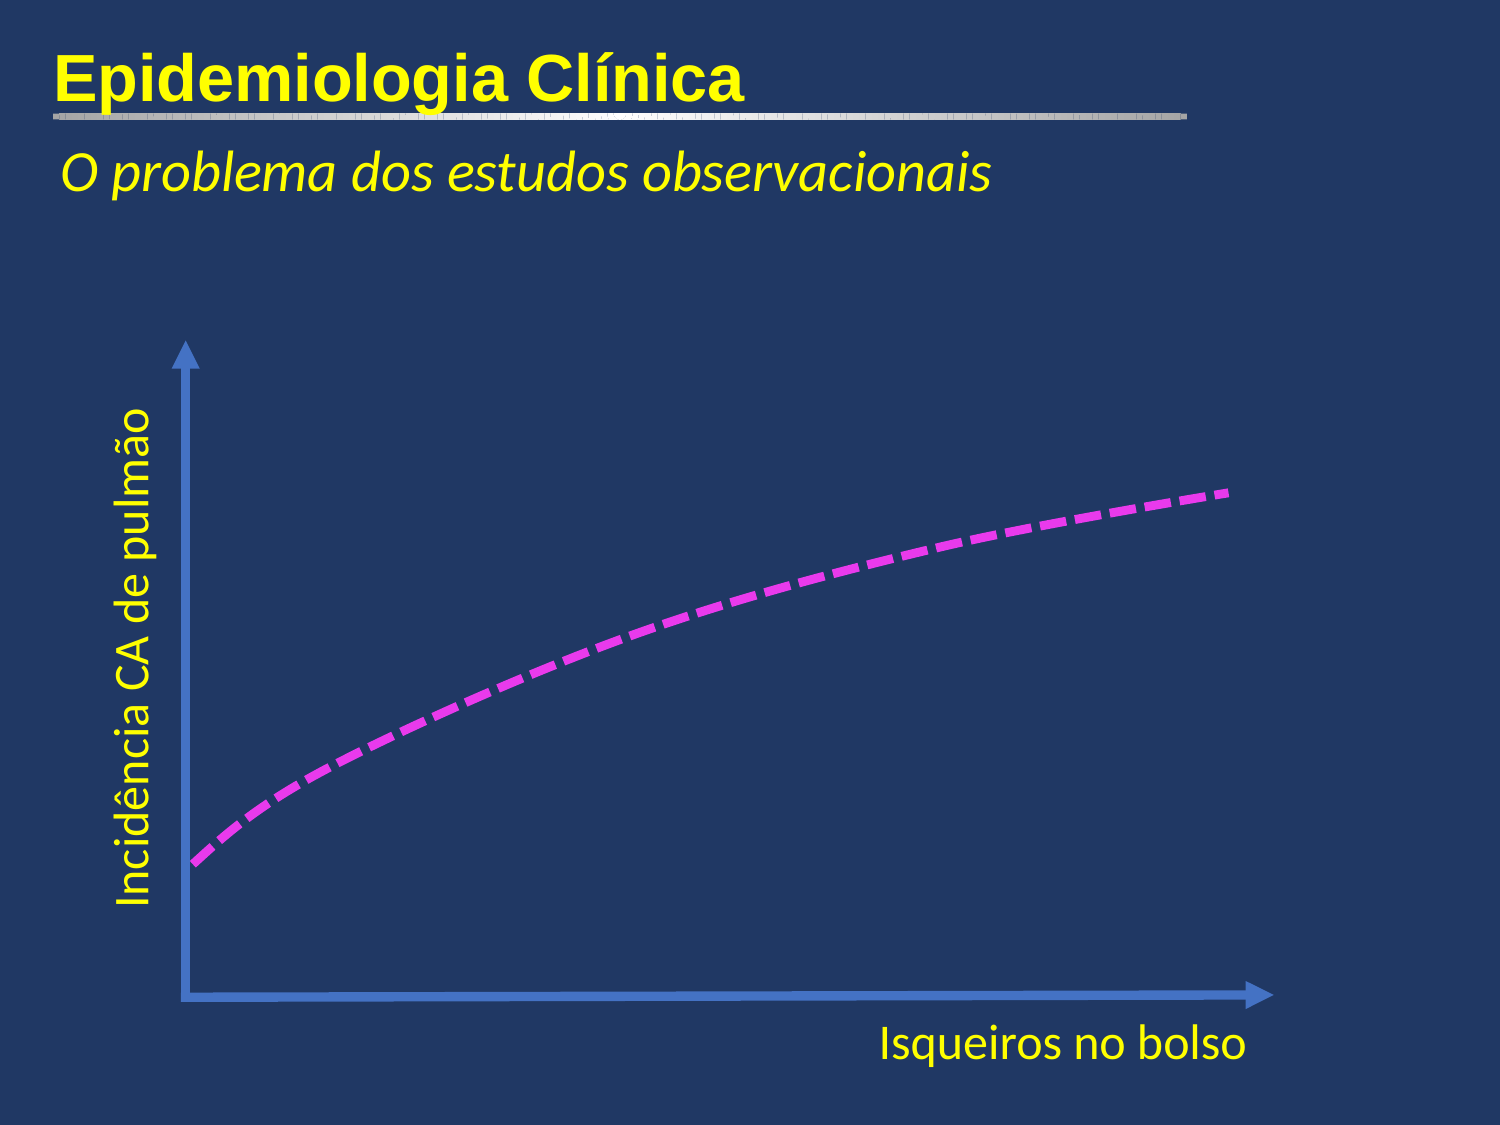

Epidemiologia Clínica

O problema dos estudos observacionais

Incidência CA de pulmão
Isqueiros no bolso